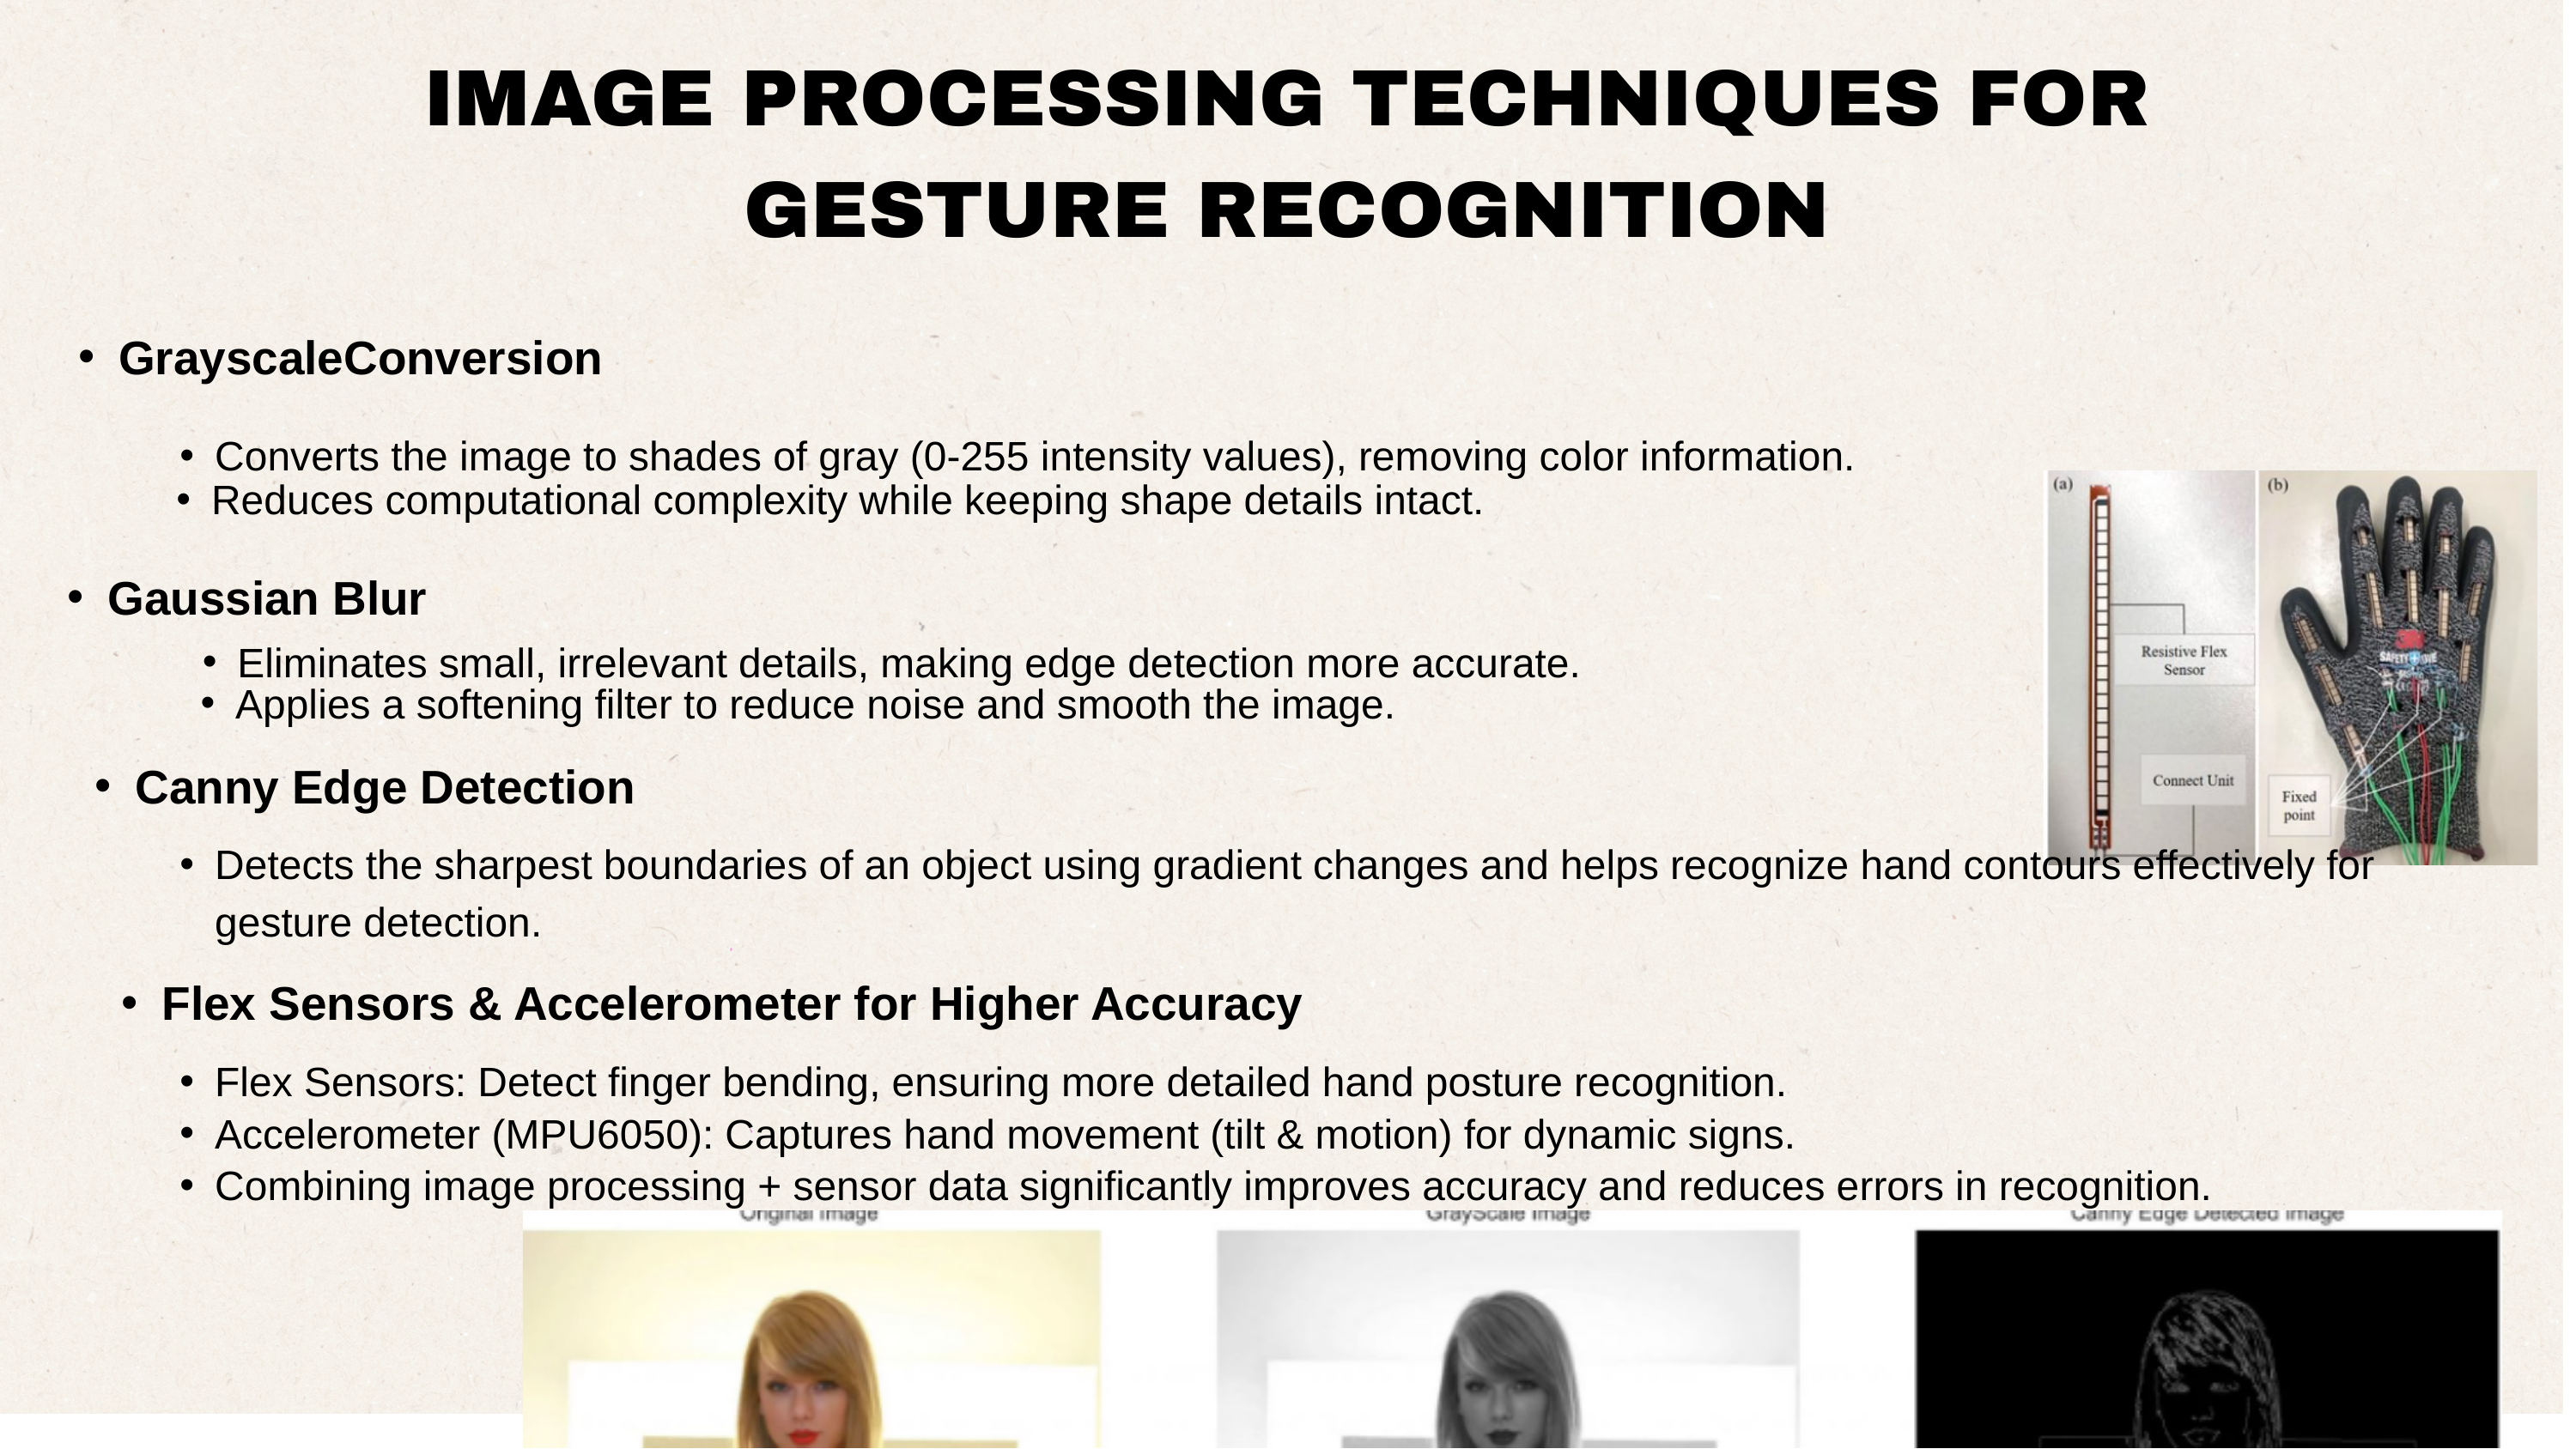

IMAGE PROCESSING TECHNIQUES FOR GESTURE RECOGNITION
GrayscaleConversion
Converts the image to shades of gray (0-255 intensity values), removing color information.
Reduces computational complexity while keeping shape details intact.

Gaussian Blur

Eliminates small, irrelevant details, making edge detection more accurate.
Applies a softening filter to reduce noise and smooth the image.
Canny Edge Detection
Detects the sharpest boundaries of an object using gradient changes and helps recognize hand contours effectively for gesture detection.
Flex Sensors & Accelerometer for Higher Accuracy
Flex Sensors: Detect finger bending, ensuring more detailed hand posture recognition.
Accelerometer (MPU6050): Captures hand movement (tilt & motion) for dynamic signs.
Combining image processing + sensor data significantly improves accuracy and reduces errors in recognition.